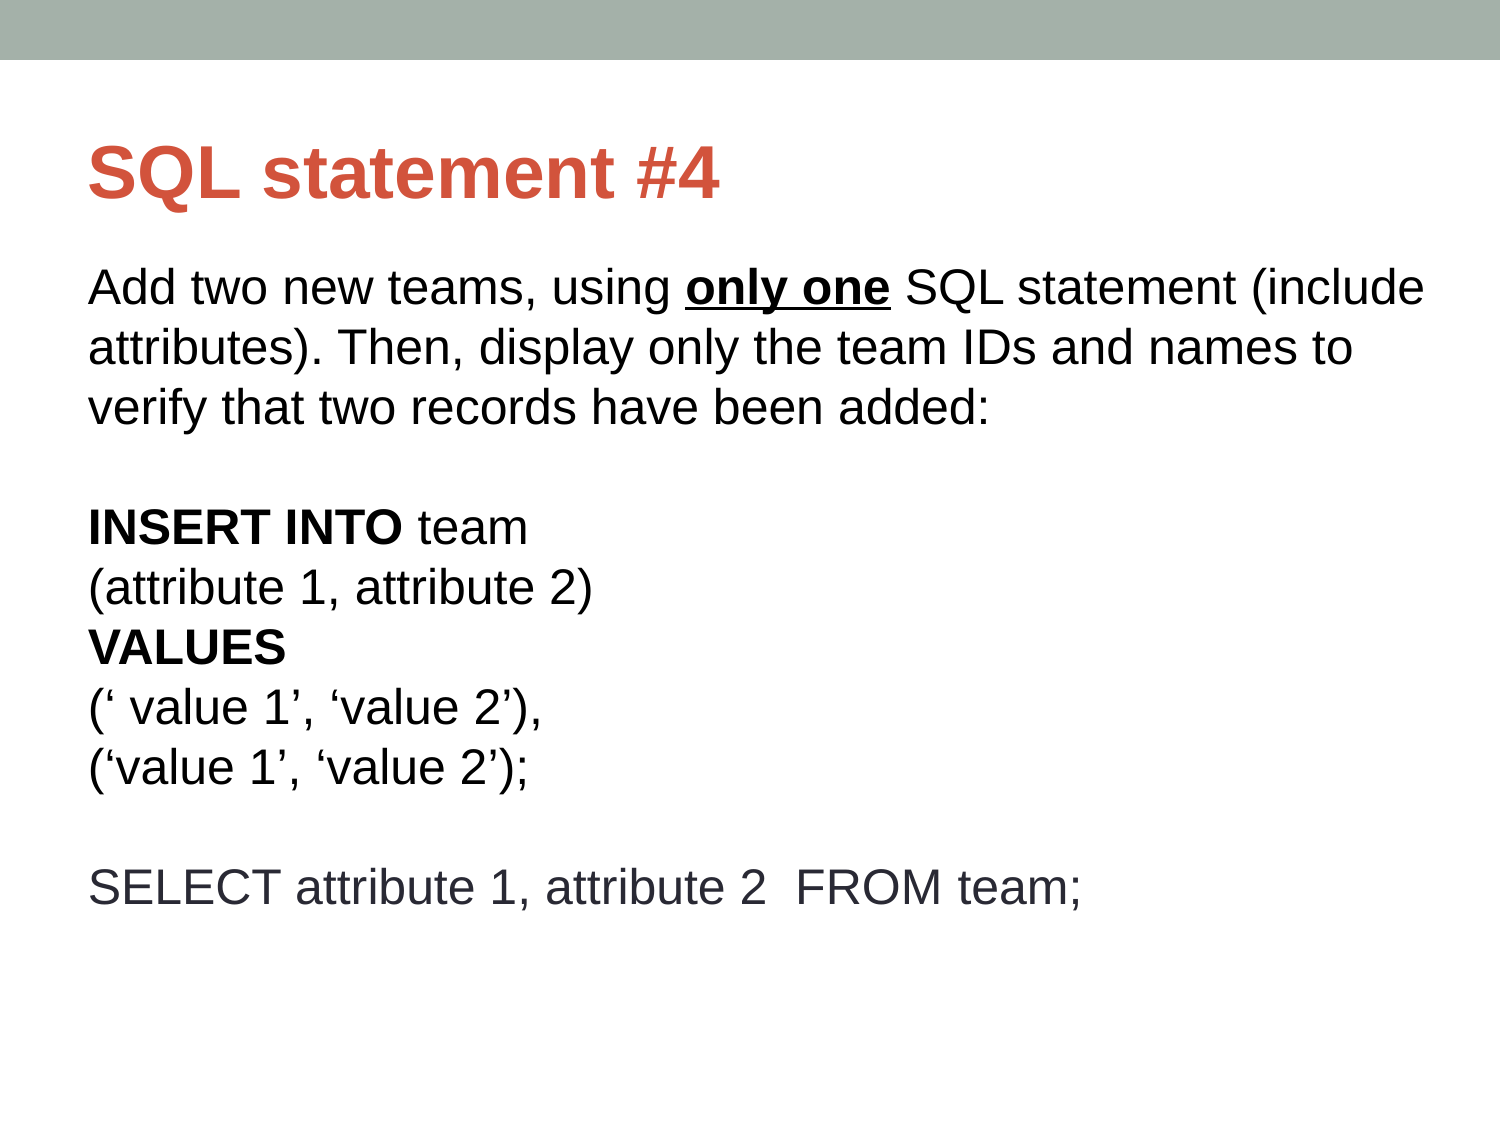

# SQL statement #4
Add two new teams, using only one SQL statement (include attributes). Then, display only the team IDs and names to verify that two records have been added:

INSERT INTO team
(attribute 1, attribute 2)
VALUES
(‘ value 1’, ‘value 2’),
(‘value 1’, ‘value 2’);

SELECT attribute 1, attribute 2  FROM team;